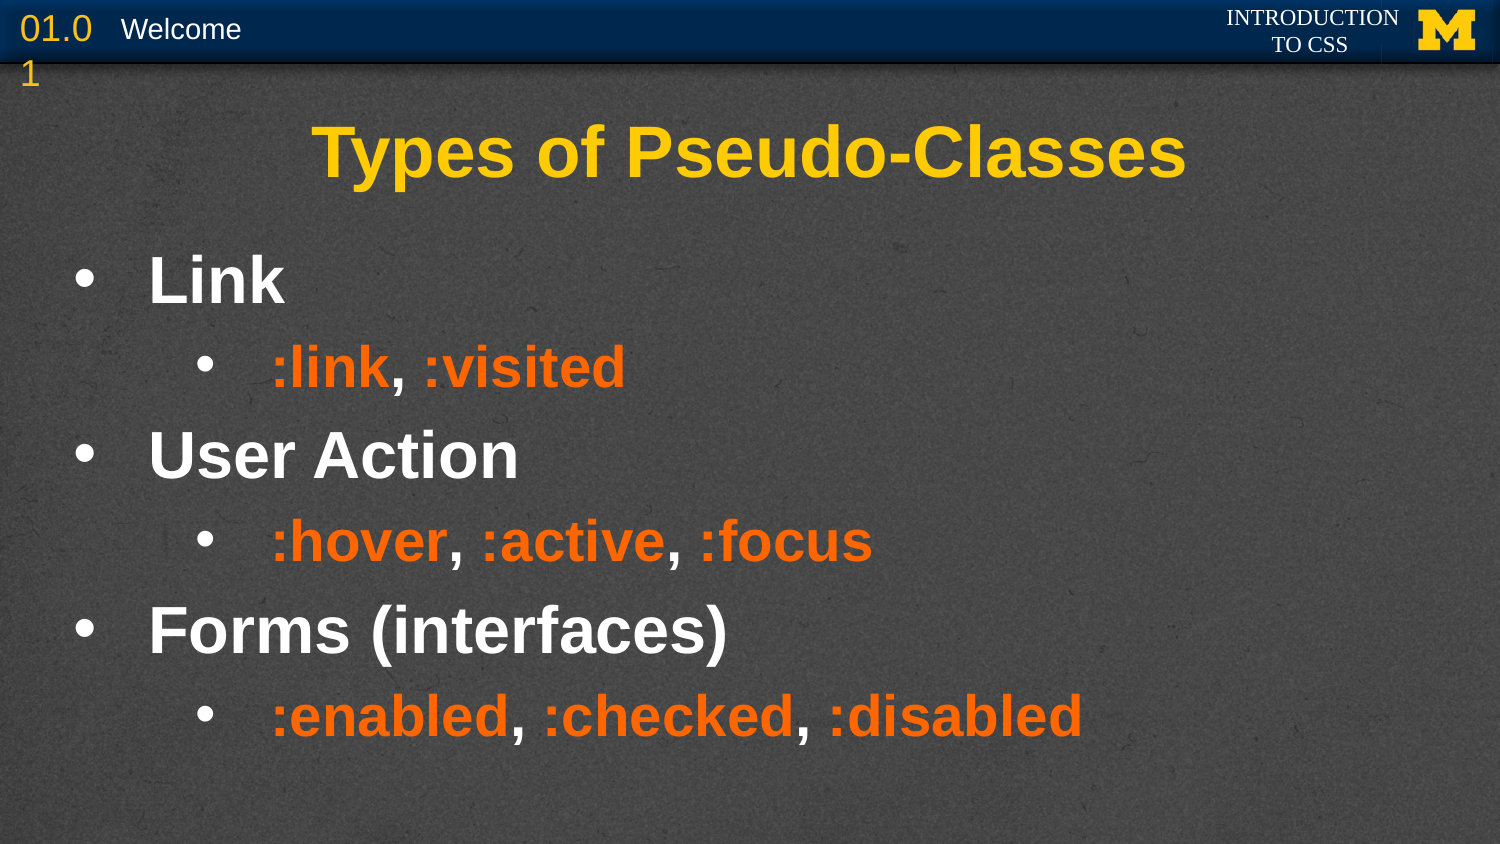

# Types of Pseudo-Classes
Link
:link, :visited
User Action
:hover, :active, :focus
Forms (interfaces)
:enabled, :checked, :disabled